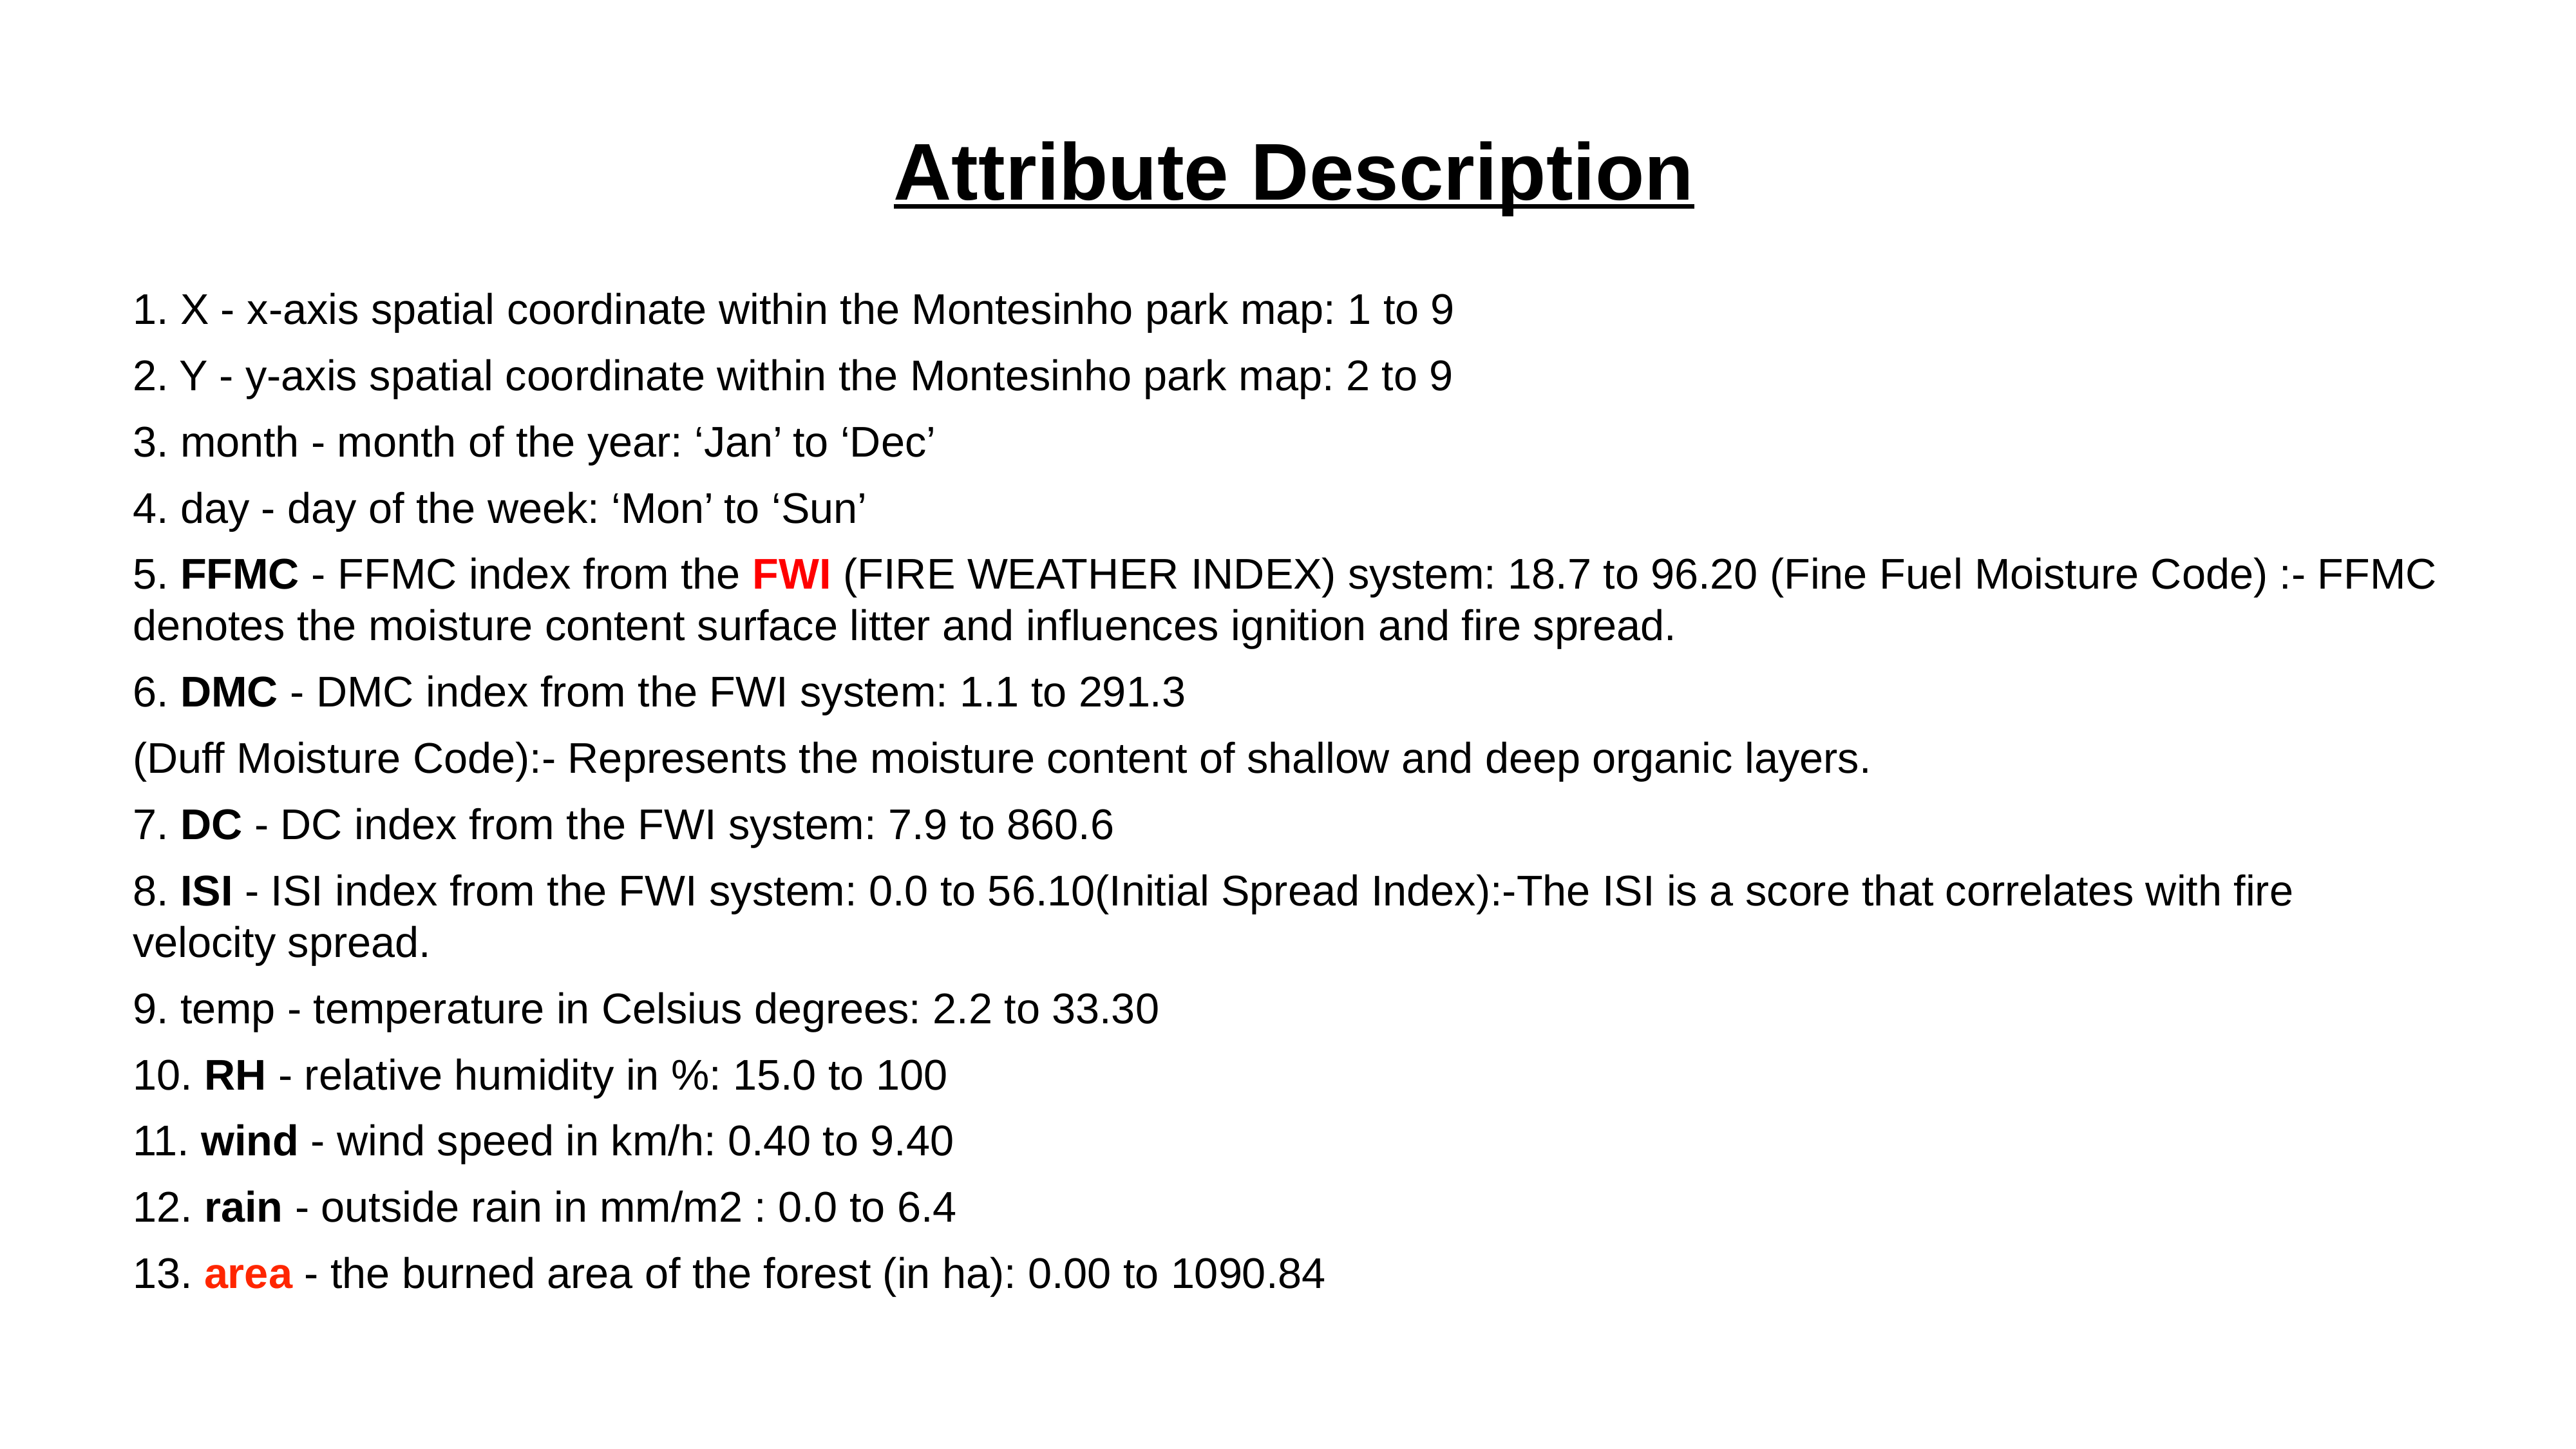

# Attribute Description
1. X - x-axis spatial coordinate within the Montesinho park map: 1 to 9
2. Y - y-axis spatial coordinate within the Montesinho park map: 2 to 9
3. month - month of the year: ‘Jan’ to ‘Dec’
4. day - day of the week: ‘Mon’ to ‘Sun’
5. FFMC - FFMC index from the FWI (FIRE WEATHER INDEX) system: 18.7 to 96.20 (Fine Fuel Moisture Code) :- FFMC denotes the moisture content surface litter and influences ignition and fire spread.
6. DMC - DMC index from the FWI system: 1.1 to 291.3
(Duff Moisture Code):- Represents the moisture content of shallow and deep organic layers.
7. DC - DC index from the FWI system: 7.9 to 860.6
8. ISI - ISI index from the FWI system: 0.0 to 56.10(Initial Spread Index):-The ISI is a score that correlates with fire velocity spread.
9. temp - temperature in Celsius degrees: 2.2 to 33.30
10. RH - relative humidity in %: 15.0 to 100
11. wind - wind speed in km/h: 0.40 to 9.40
12. rain - outside rain in mm/m2 : 0.0 to 6.4
13. area - the burned area of the forest (in ha): 0.00 to 1090.84